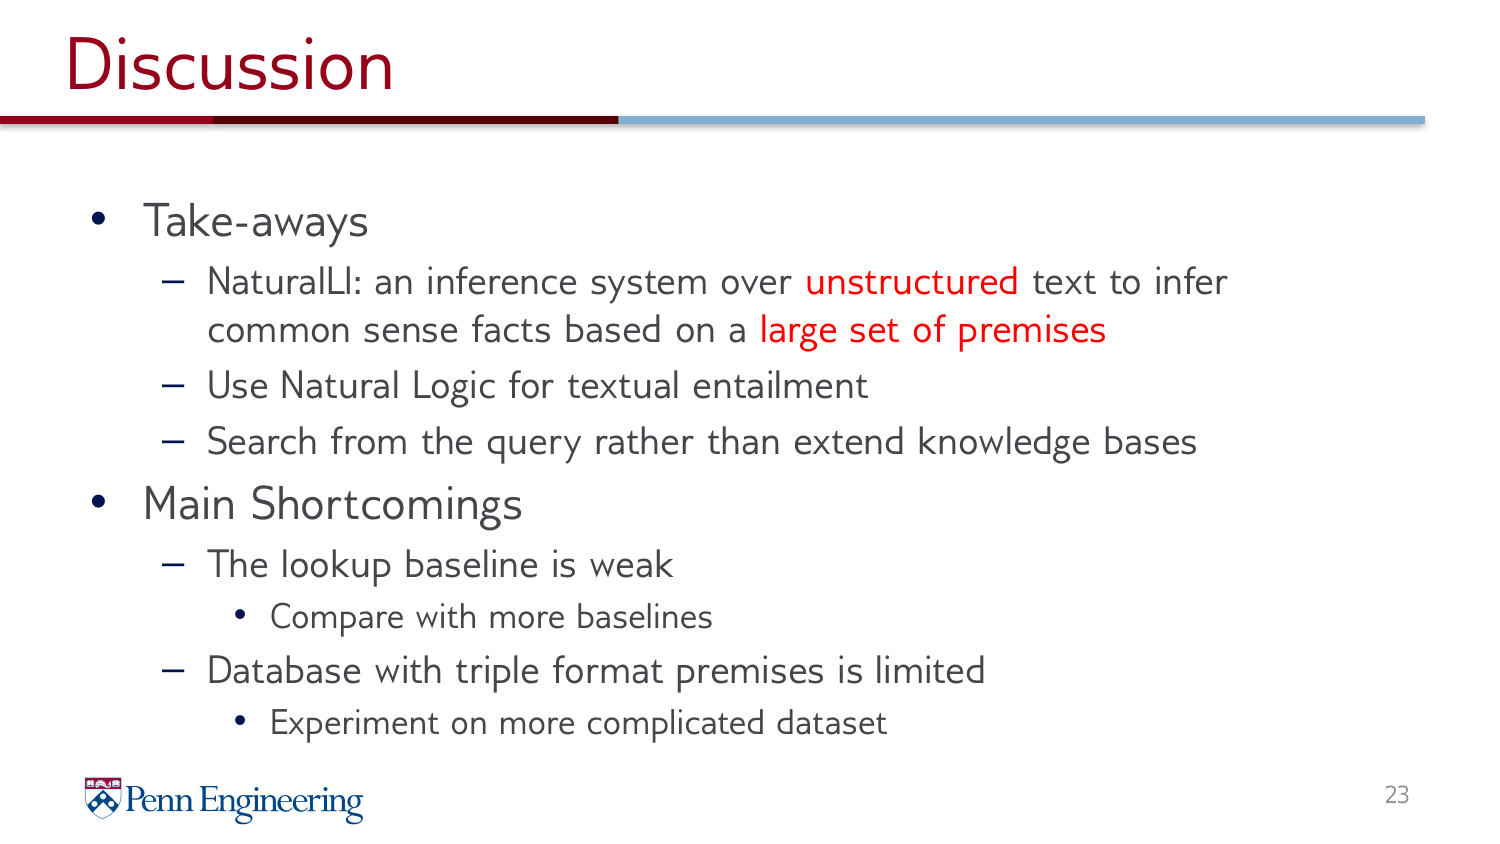

# Discussion
Take-aways
NaturalLI: an inference system over unstructured text to infer common sense facts based on a large set of premises
Use Natural Logic for textual entailment
Search from the query rather than extend knowledge bases
Main Shortcomings
The lookup baseline is weak
Compare with more baselines
Database with triple format premises is limited
Experiment on more complicated dataset

23